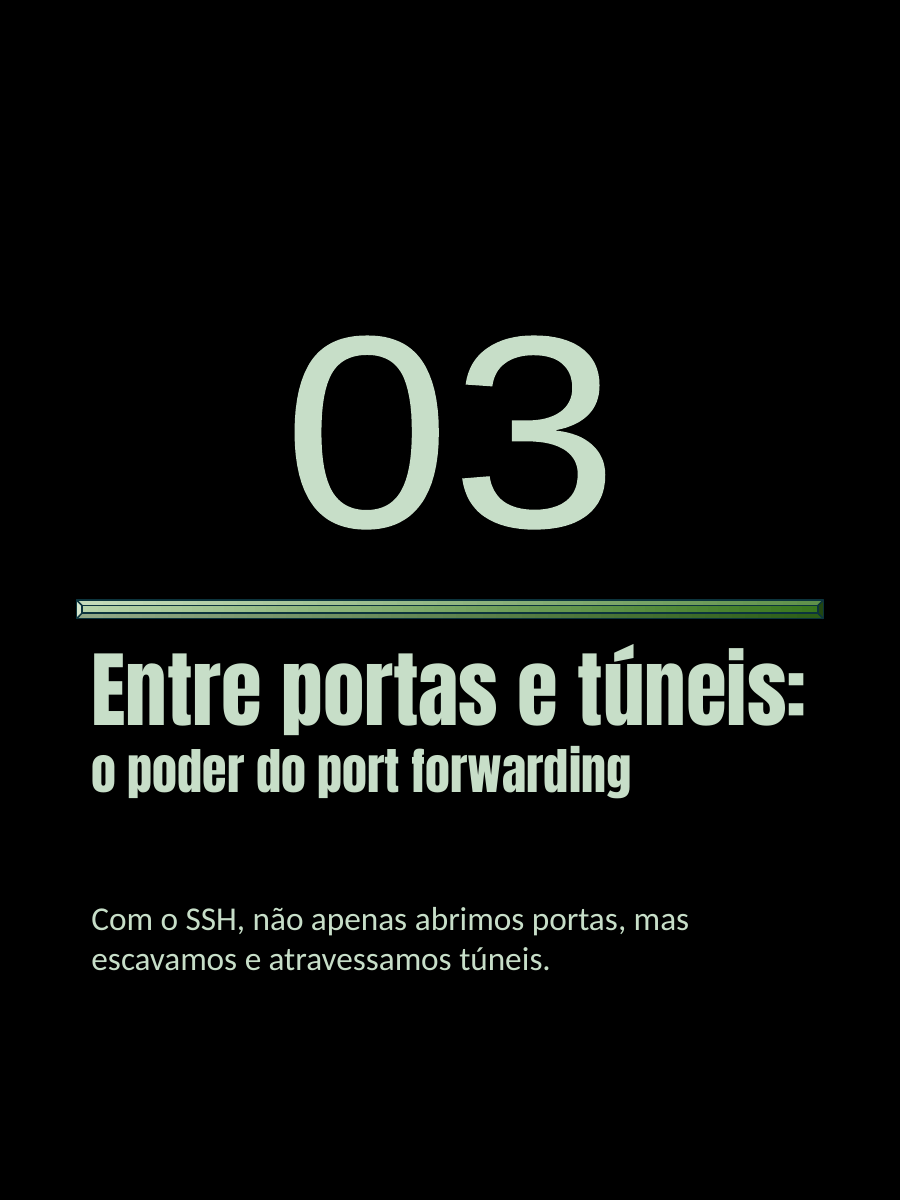

03

Entre portas e túneis: o poder do port forwarding
Com o SSH, não apenas abrimos portas, mas escavamos e atravessamos túneis.